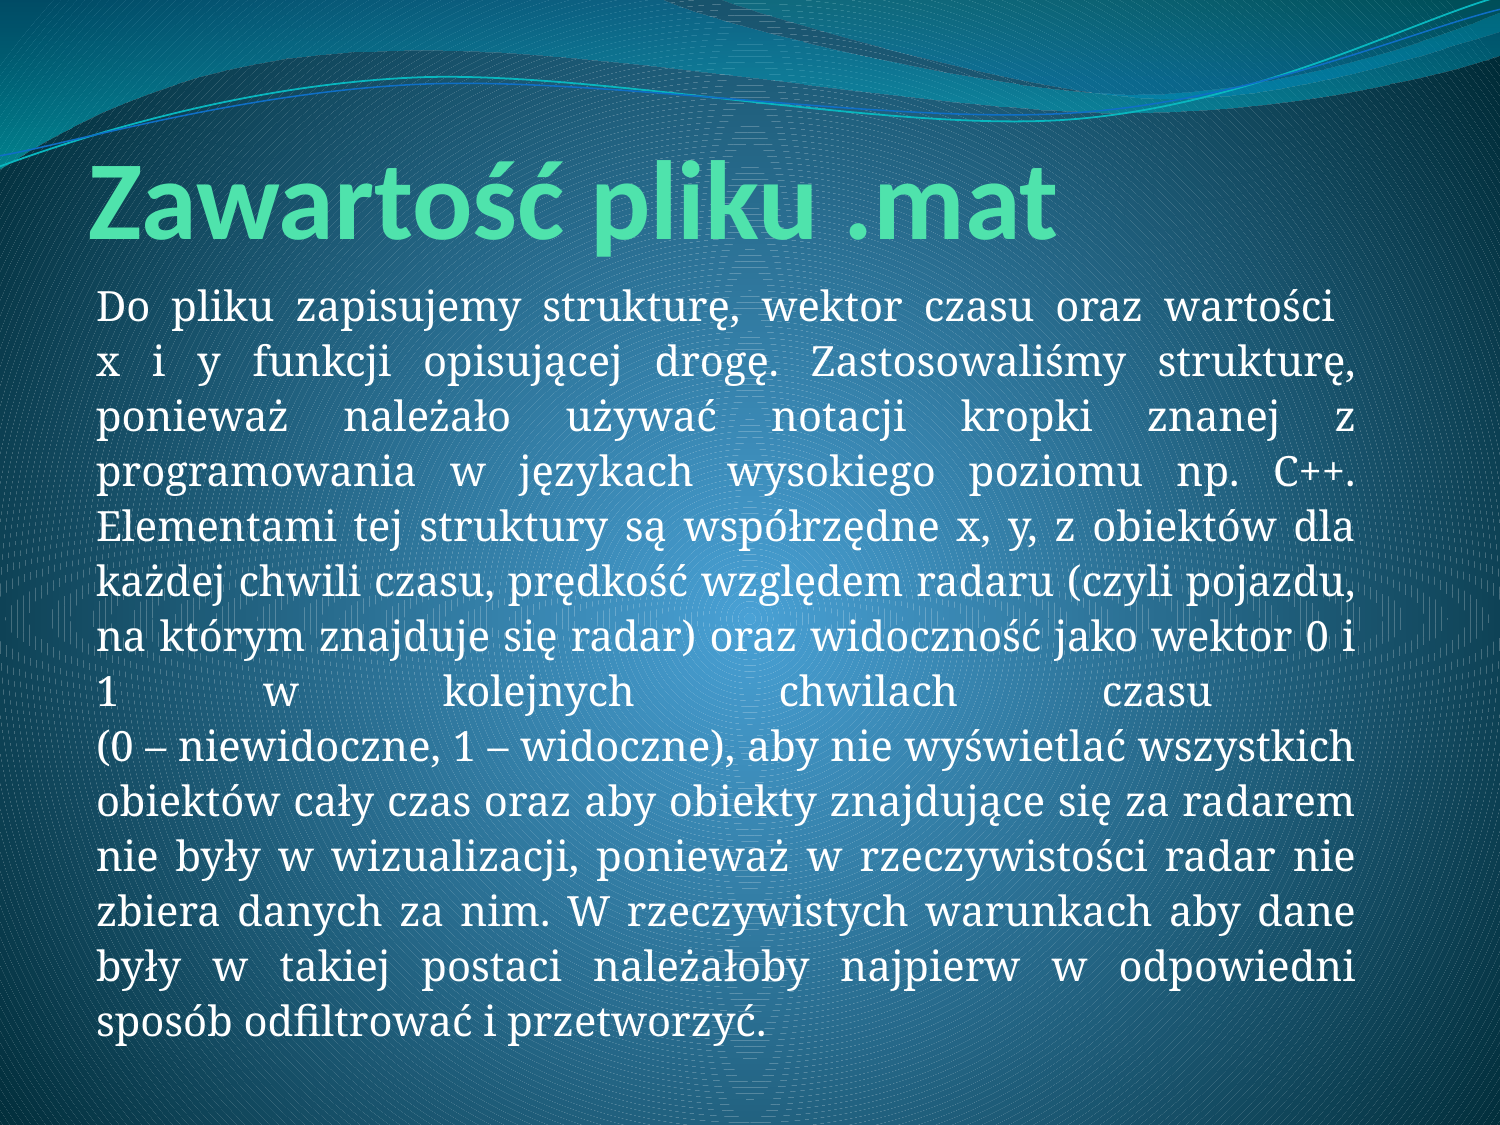

# Zawartość pliku .mat
Do pliku zapisujemy strukturę, wektor czasu oraz wartości
x i y funkcji opisującej drogę. Zastosowaliśmy strukturę, ponieważ należało używać notacji kropki znanej z programowania w językach wysokiego poziomu np. C++. Elementami tej struktury są współrzędne x, y, z obiektów dla każdej chwili czasu, prędkość względem radaru (czyli pojazdu, na którym znajduje się radar) oraz widoczność jako wektor 0 i 1 w kolejnych chwilach czasu
(0 – niewidoczne, 1 – widoczne), aby nie wyświetlać wszystkich obiektów cały czas oraz aby obiekty znajdujące się za radarem nie były w wizualizacji, ponieważ w rzeczywistości radar nie zbiera danych za nim. W rzeczywistych warunkach aby dane były w takiej postaci należałoby najpierw w odpowiedni sposób odfiltrować i przetworzyć.